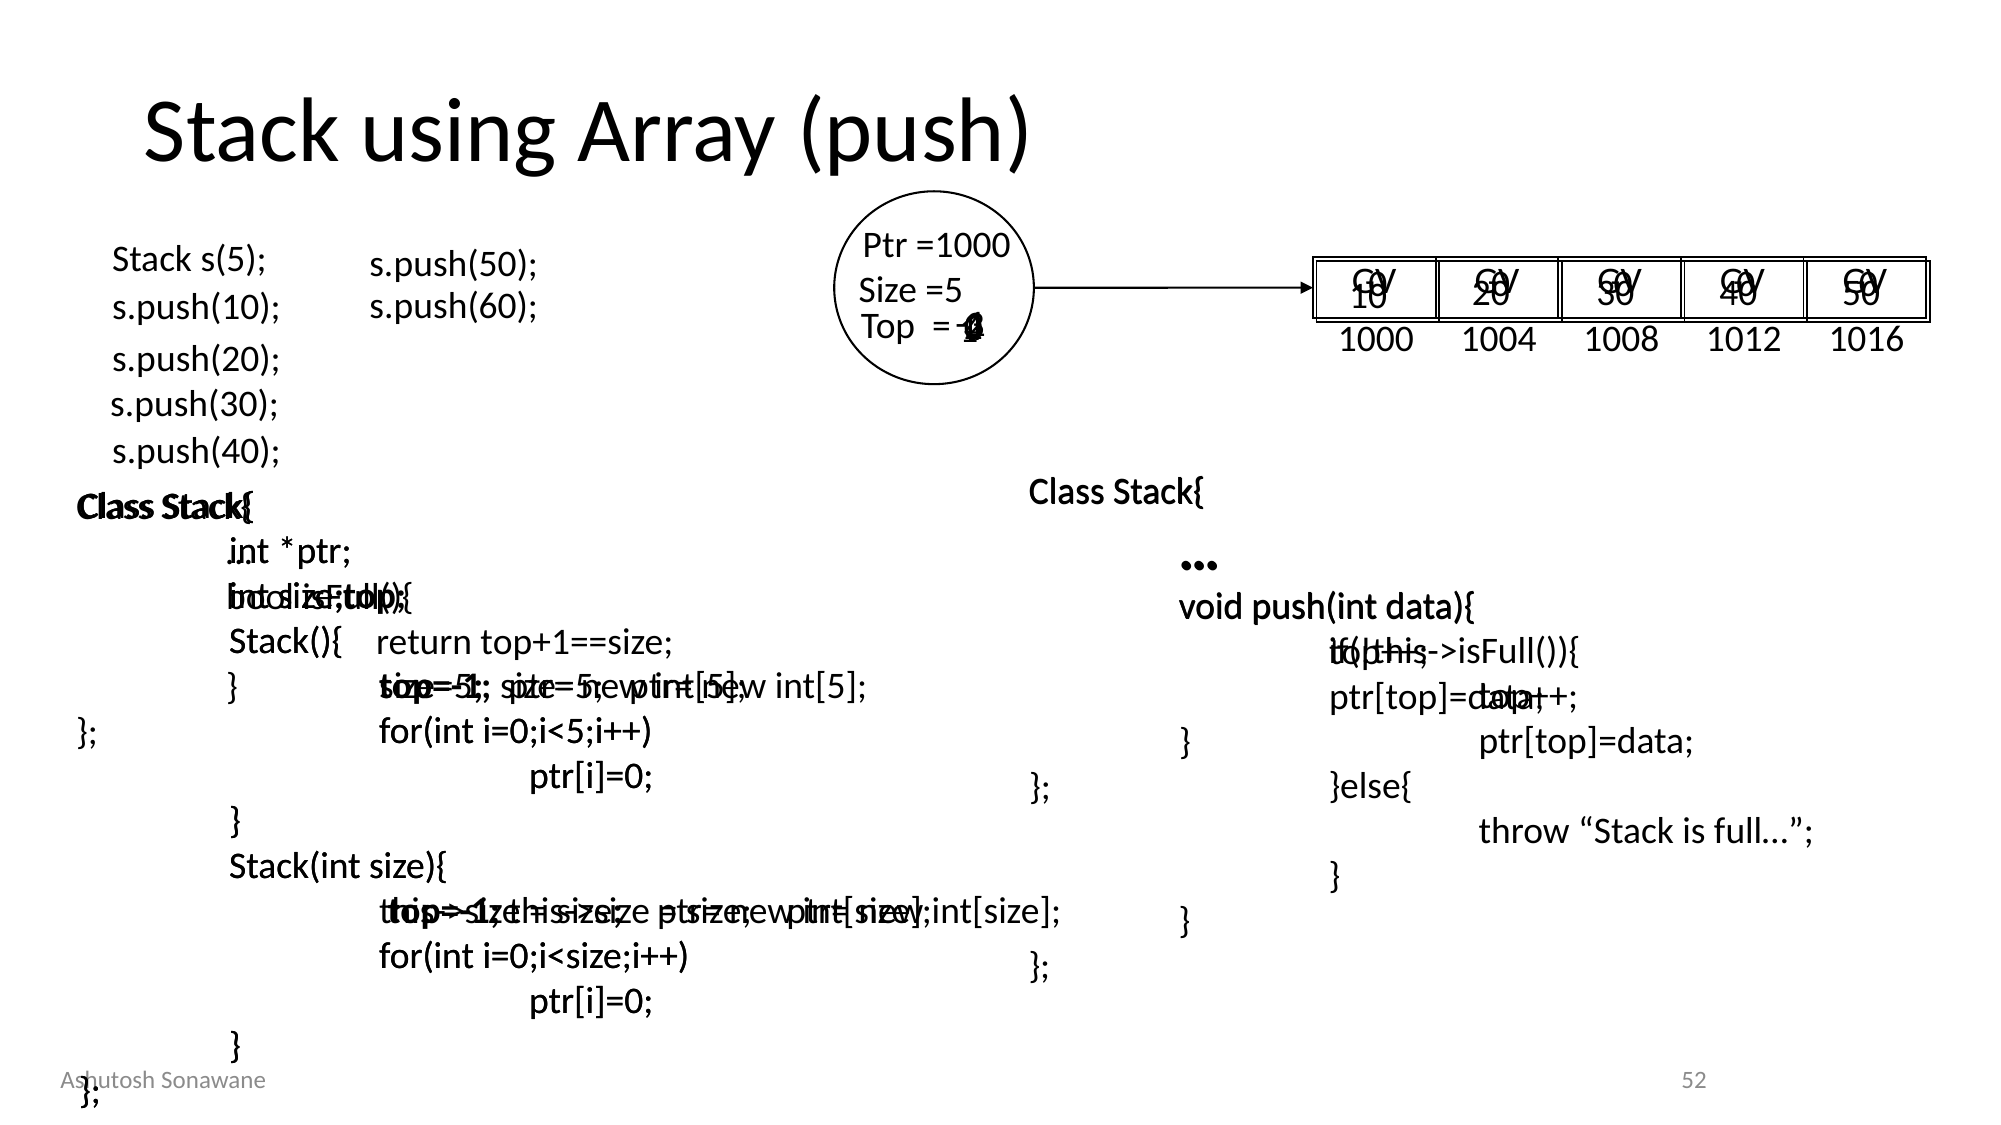

# Stack using Array (push)

Ptr =1000
Stack s(5);
s.push(50);
| GV | GV | GV | GV | GV |
| --- | --- | --- | --- | --- |
Size =5
20
50
40
| 0 | 0 | 0 | 0 | 0 |
| --- | --- | --- | --- | --- |
30
10
s.push(60);
s.push(10);
-1
3
Top  =
2
0
4
1
| 1000 | 1004 | 1008 | 1012 | 1016 |
| --- | --- | --- | --- | --- |
s.push(20);
s.push(30);
s.push(40);
Class Stack{
	…
	void push(int data){
		if(!this->isFull()){
			top++;
			ptr[top]=data;
		}else{
			throw “Stack is full…”;
		}
	}
};
Class Stack{
	…
	void push(int data){
		top++;
		ptr[top]=data;
	}
};
Class Stack{
	int *ptr;
	int size,top;
	Stack(){
		top=-1; size=5;   ptr= new int[5];
		for(int i=0;i<5;i++)
			ptr[i]=0;
	}
	Stack(int size){
		 top=-1; this->size = size;    ptr= new int[size];
		for(int i=0;i<size;i++)
			ptr[i]=0;
	}
};
Class Stack{
	int *ptr;
	int size;
	Stack(){
		size=5;   ptr= new int[5];
		for(int i=0;i<5;i++)
			ptr[i]=0;
	}
	Stack(int size){
		this->size = size;    ptr= new int[size];
		for(int i=0;i<size;i++)
			ptr[i]=0;
	}
};
Class Stack{
	…
	bool isFull(){
		return top+1==size;
	}
};
Ashutosh Sonawane
52